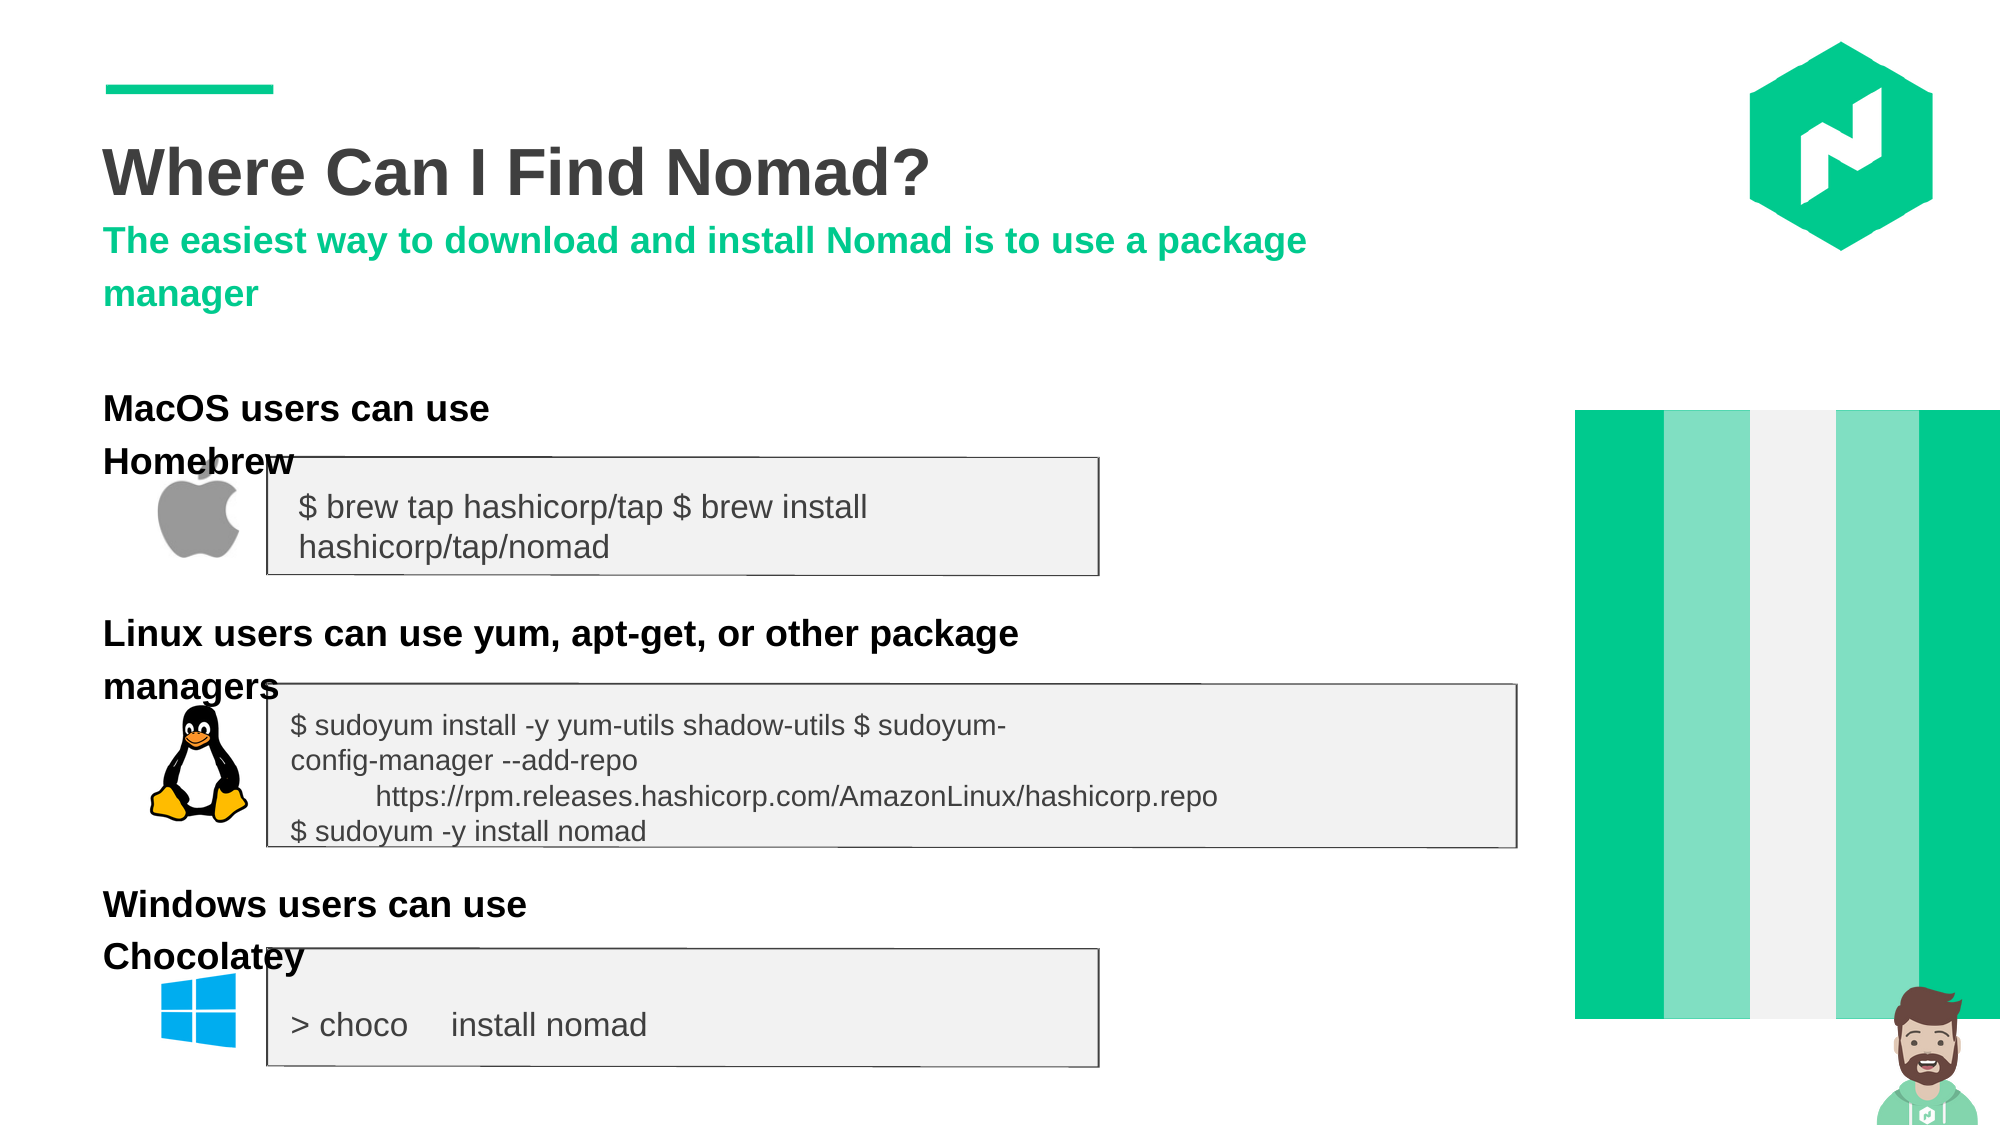

Where Can I Find Nomad?
The easiest way to download and install Nomad is to use a package manager
MacOS users can use Homebrew

$ brew tap hashicorp/tap $ brew install hashicorp/tap/nomad

Linux users can use yum, apt-get, or other package managers

$ sudoyum install -y yum-utils shadow-utils $ sudoyum-config-manager --add-repo
https://rpm.releases.hashicorp.com/AmazonLinux/hashicorp.repo
$ sudoyum -y install nomad
Windows users can use Chocolatey

> choco
install nomad